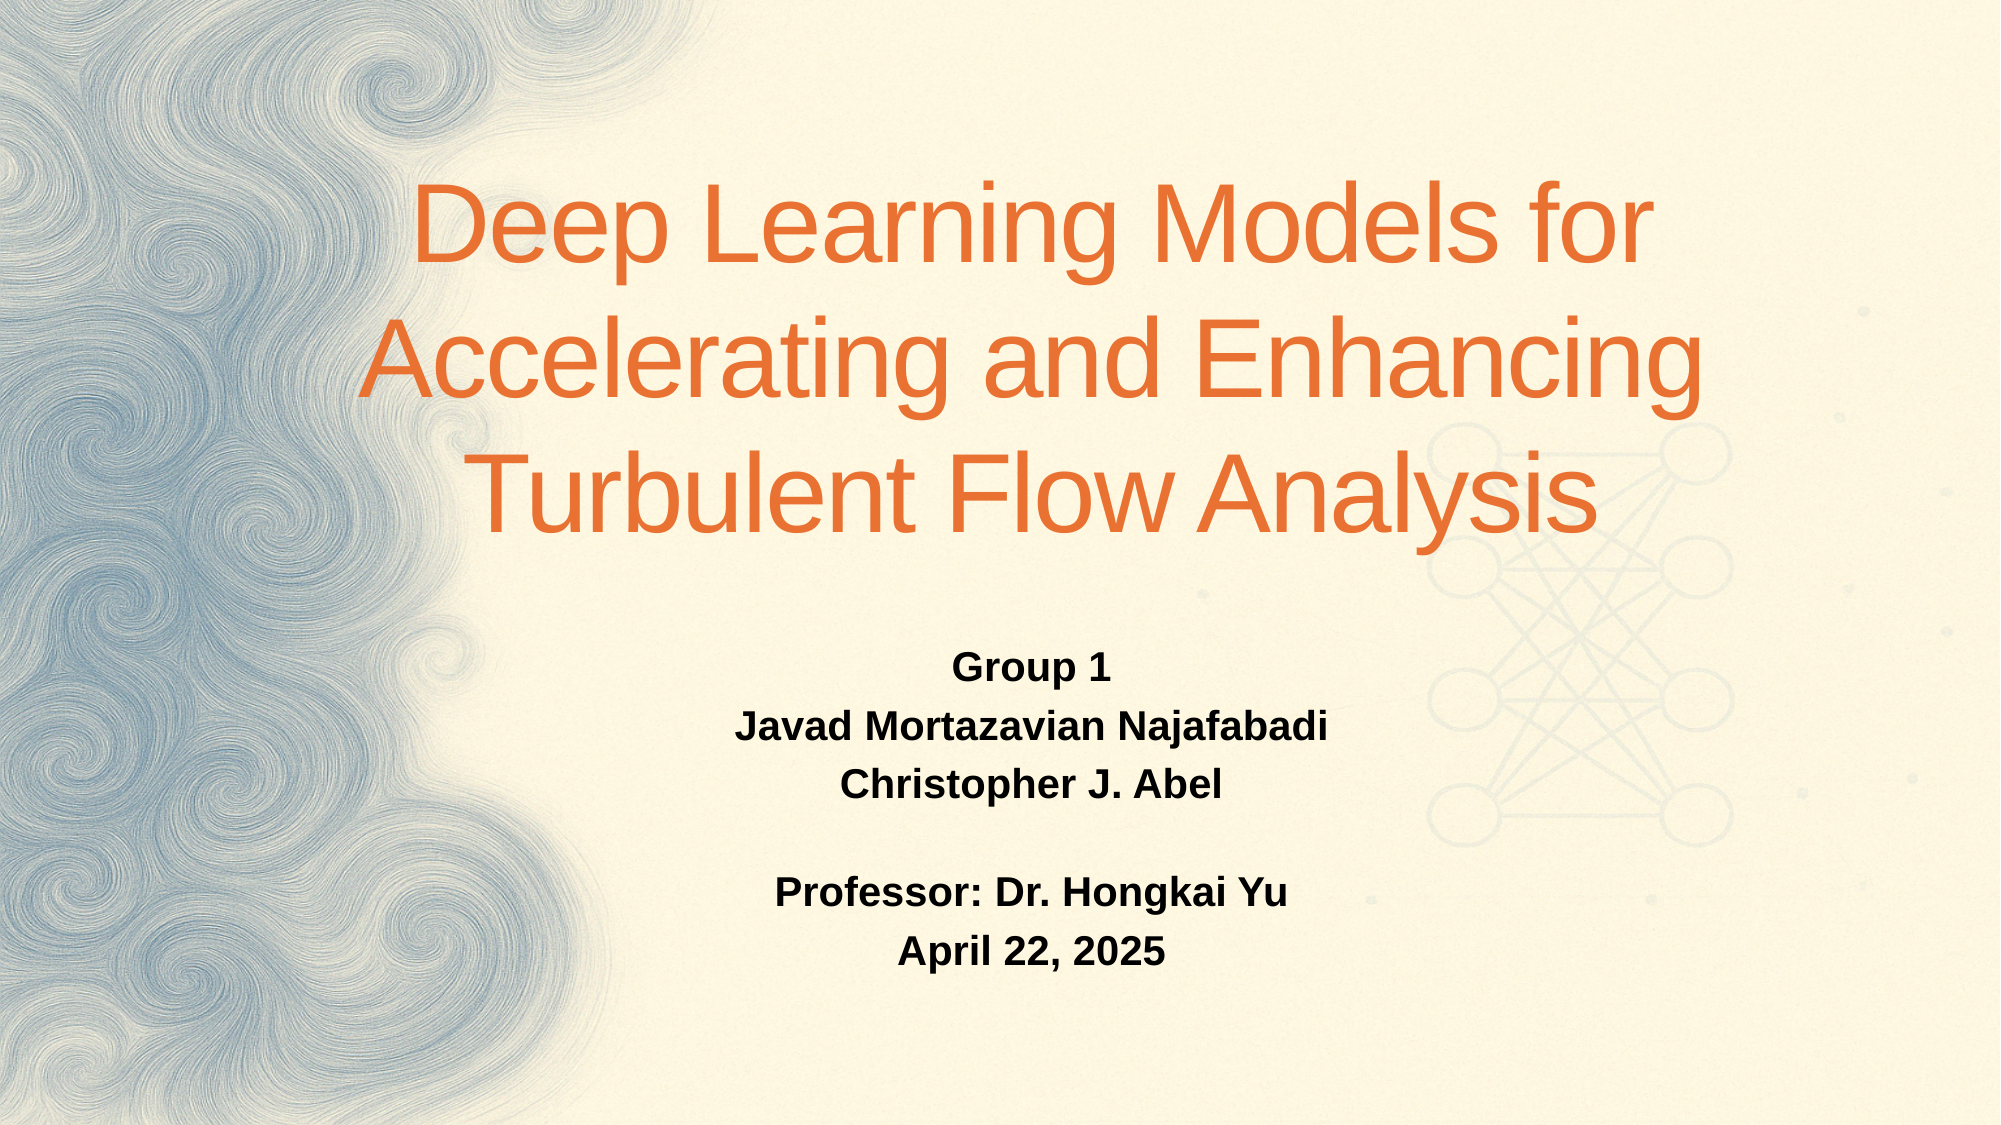

# Deep Learning Models for Accelerating and Enhancing Turbulent Flow Analysis
Group 1
Javad Mortazavian Najafabadi
Christopher J. Abel
Professor: Dr. Hongkai Yu
April 22, 2025